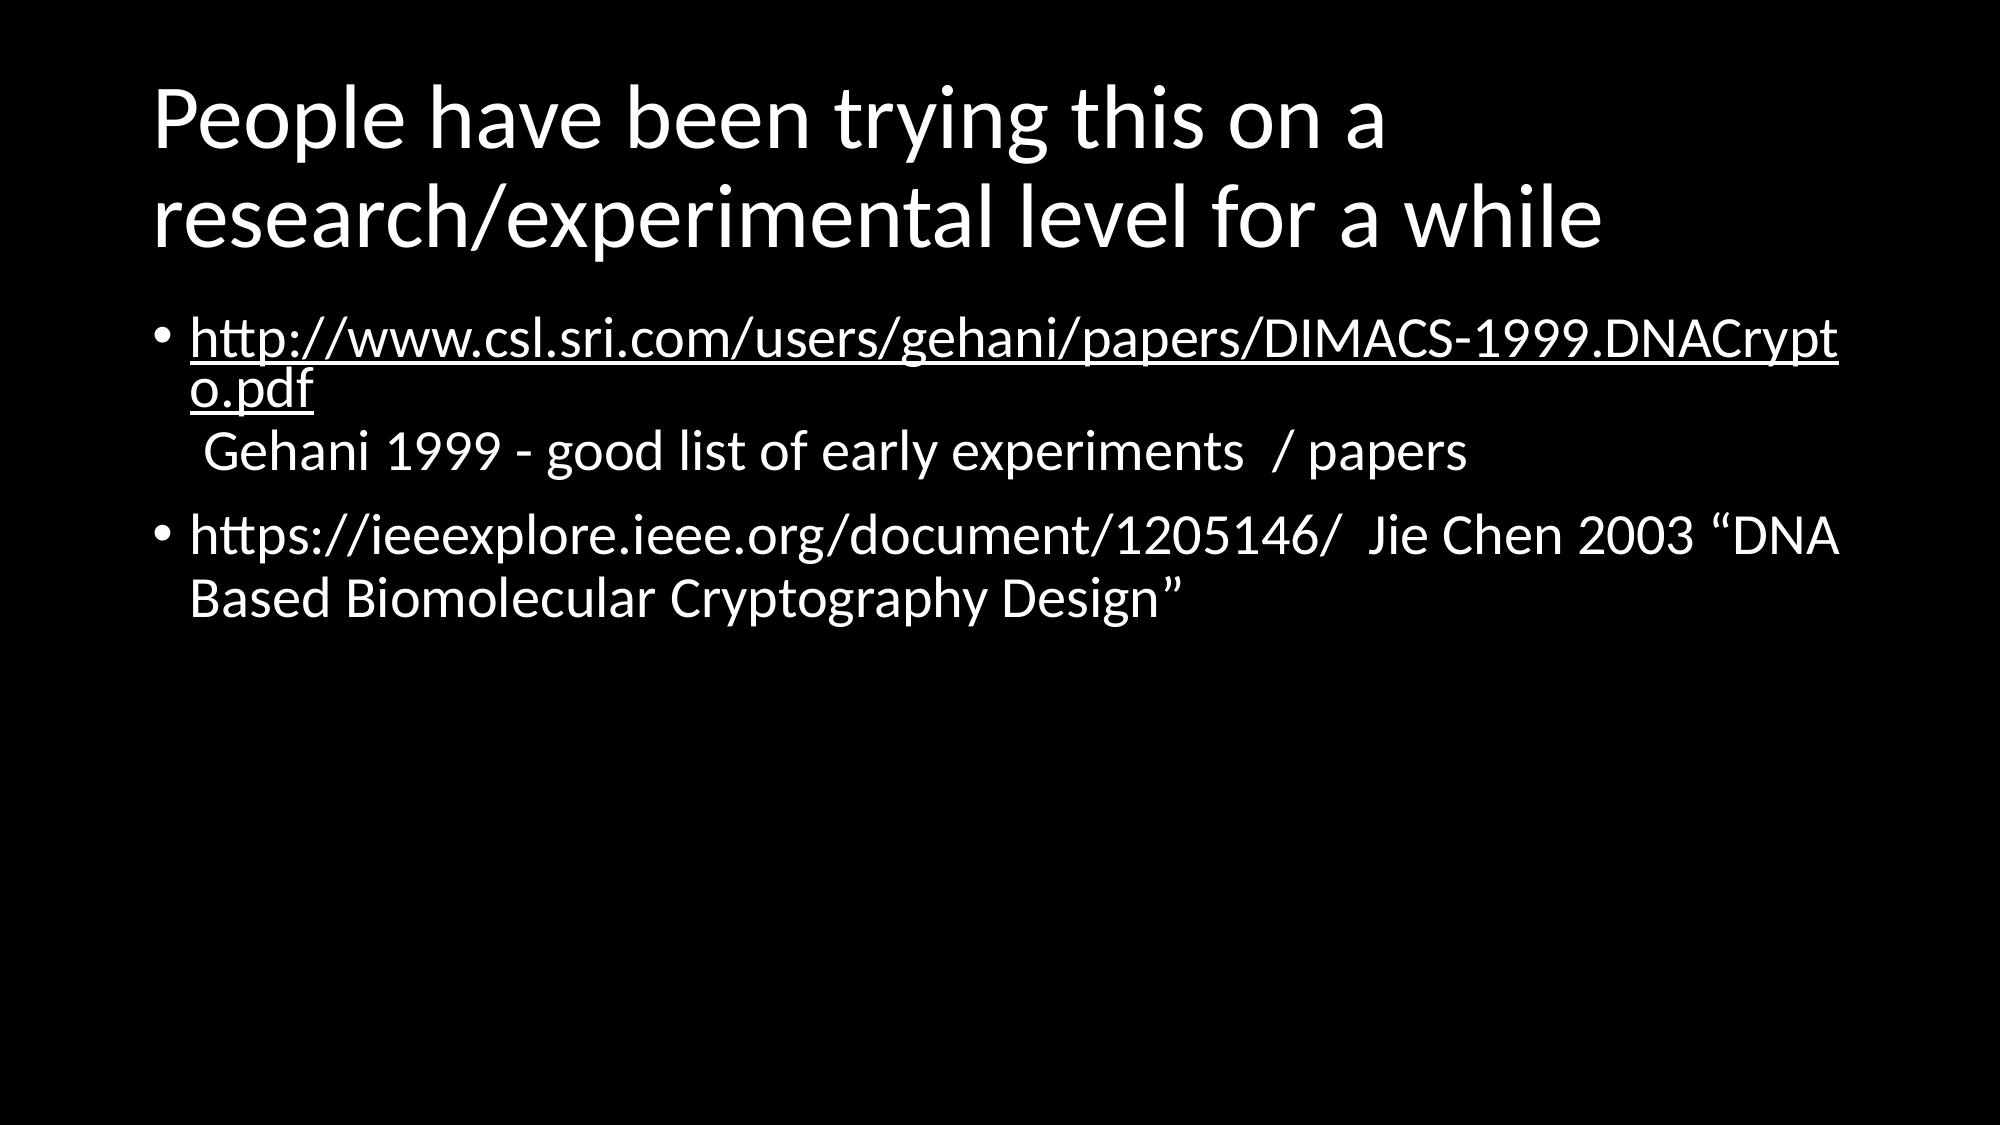

# People have been trying this on a research/experimental level for a while
http://www.csl.sri.com/users/gehani/papers/DIMACS-1999.DNACrypto.pdf Gehani 1999 - good list of early experiments  / papers
https://ieeexplore.ieee.org/document/1205146/  Jie Chen 2003 “DNA Based Biomolecular Cryptography Design”